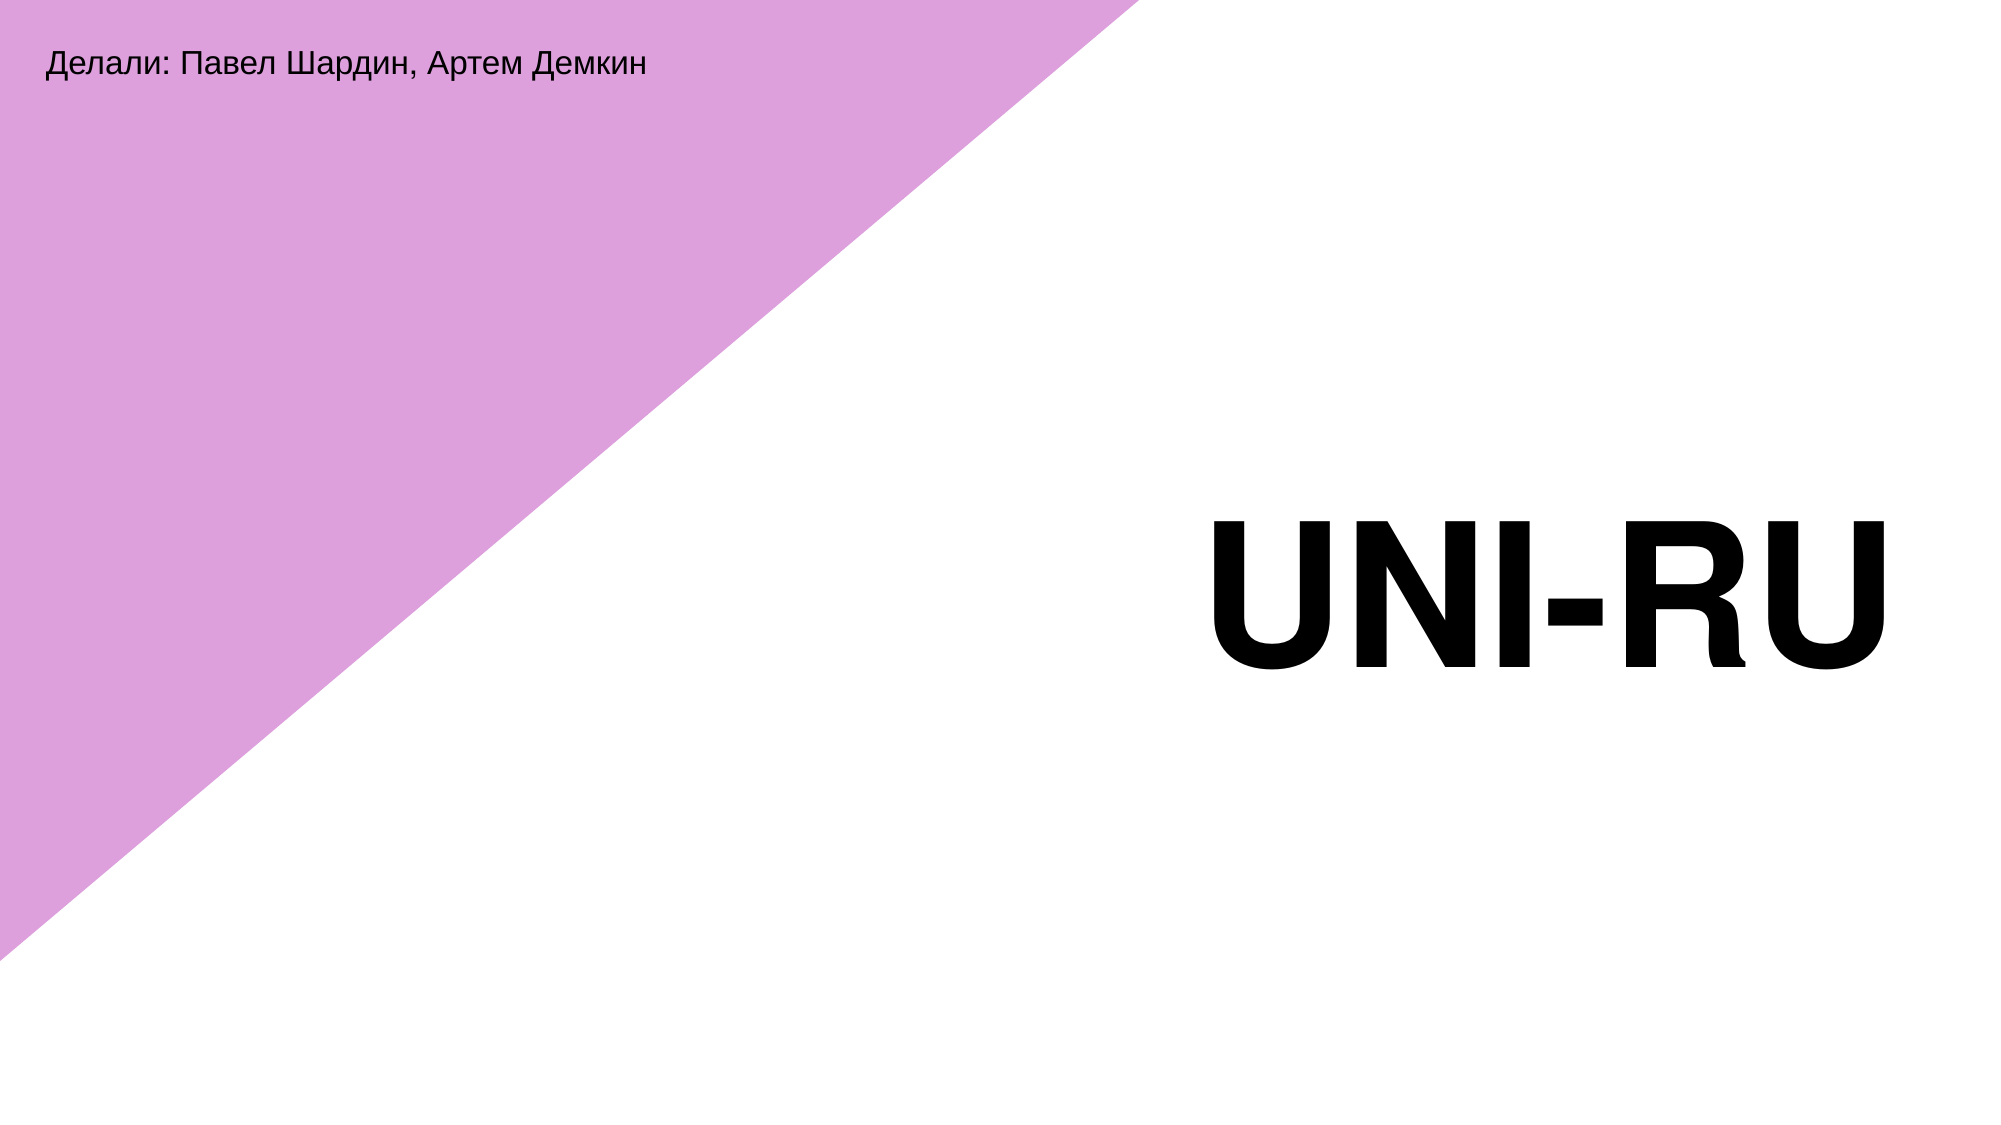

Делали: Павел Шардин, Артем Демкин

Разработка и запуск онлайн-магазина для продажи брендовой обуви и аксессуаров для обычных обывателей и спортсменов, ориентированного на российский рынок
# UNI-RU